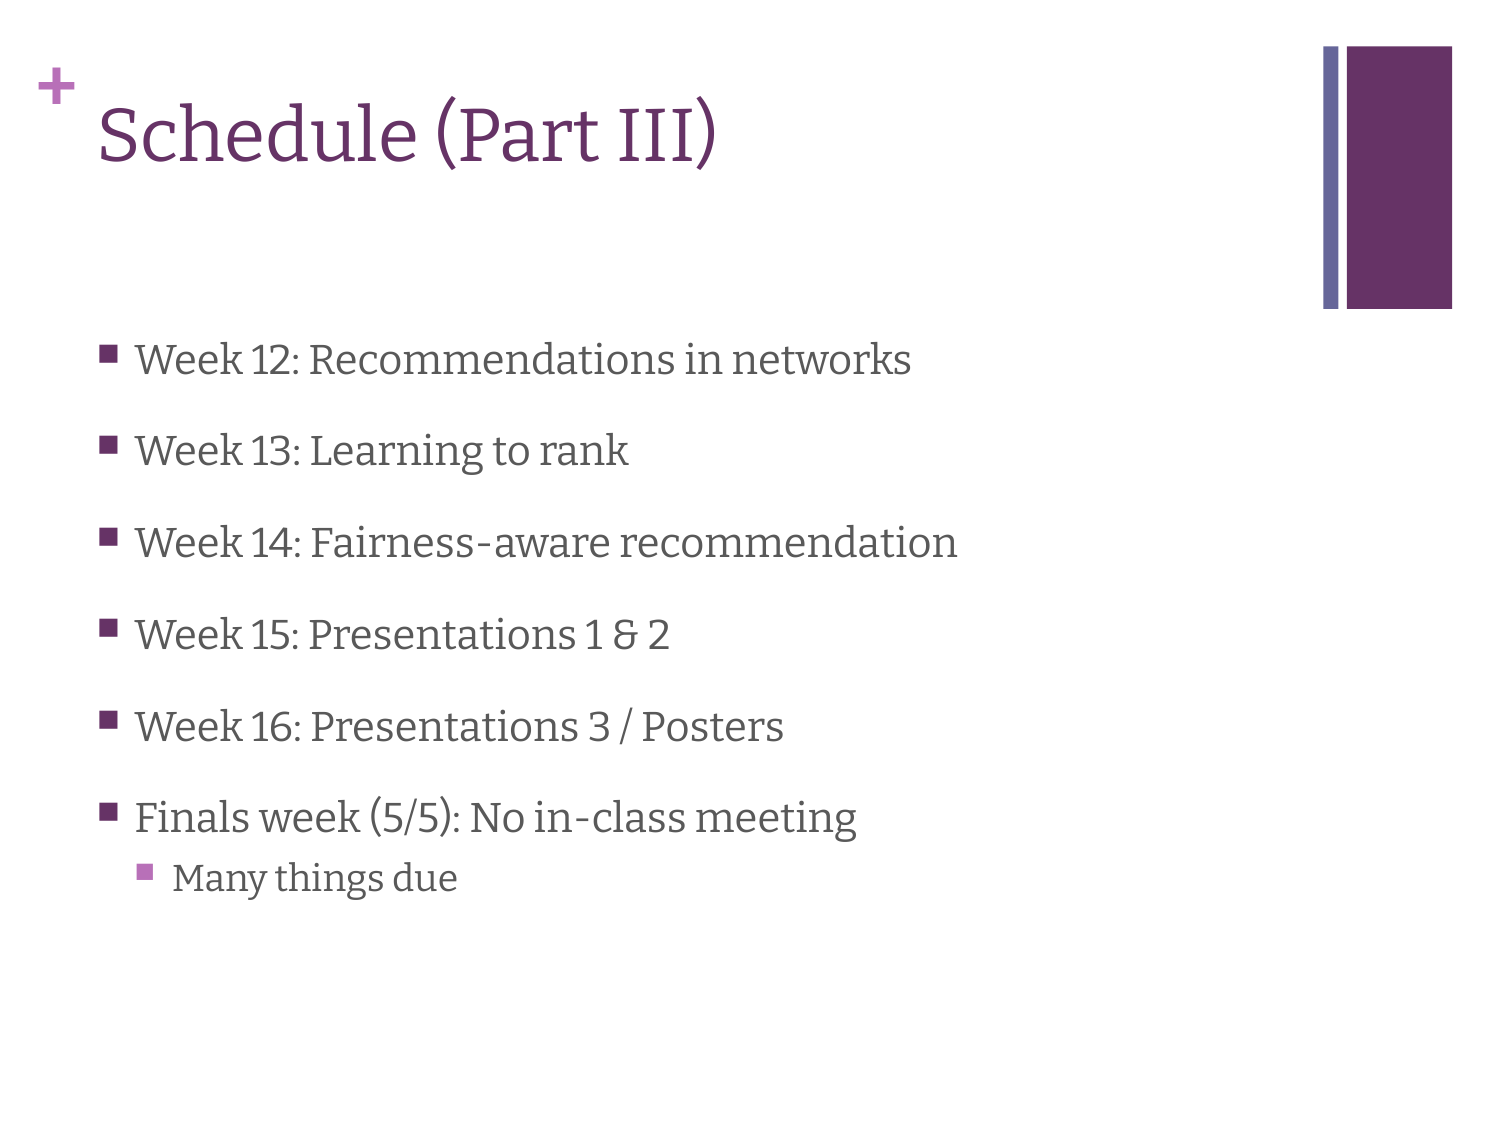

# Schedule (Part III)
Week 12: Recommendations in networks
Week 13: Learning to rank
Week 14: Fairness-aware recommendation
Week 15: Presentations 1 & 2
Week 16: Presentations 3 / Posters
Finals week (5/5): No in-class meeting
Many things due